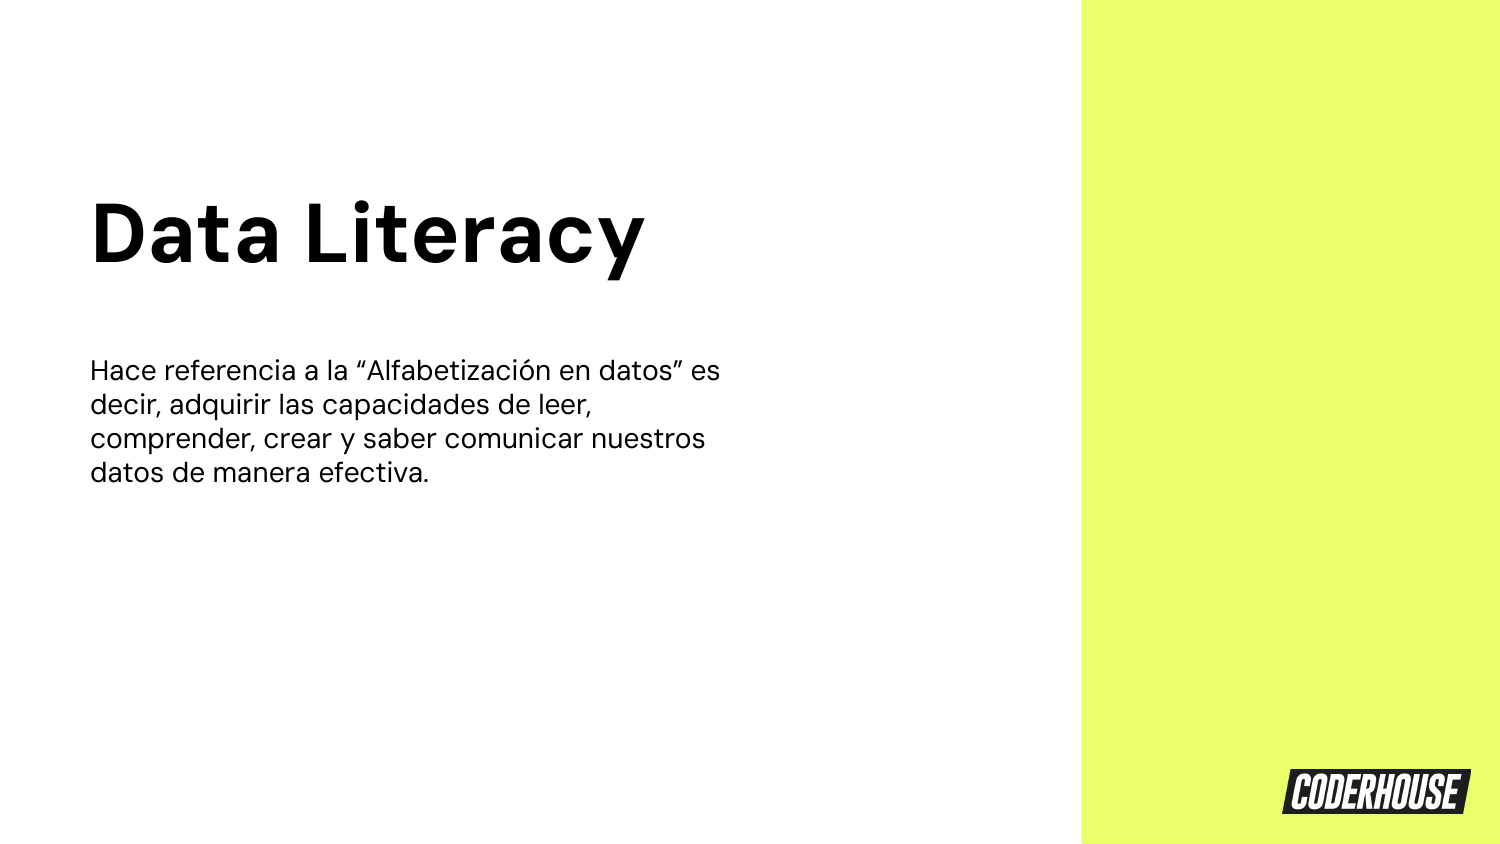

Data Literacy
Hace referencia a la “Alfabetización en datos” es decir, adquirir las capacidades de leer, comprender, crear y saber comunicar nuestros datos de manera efectiva.